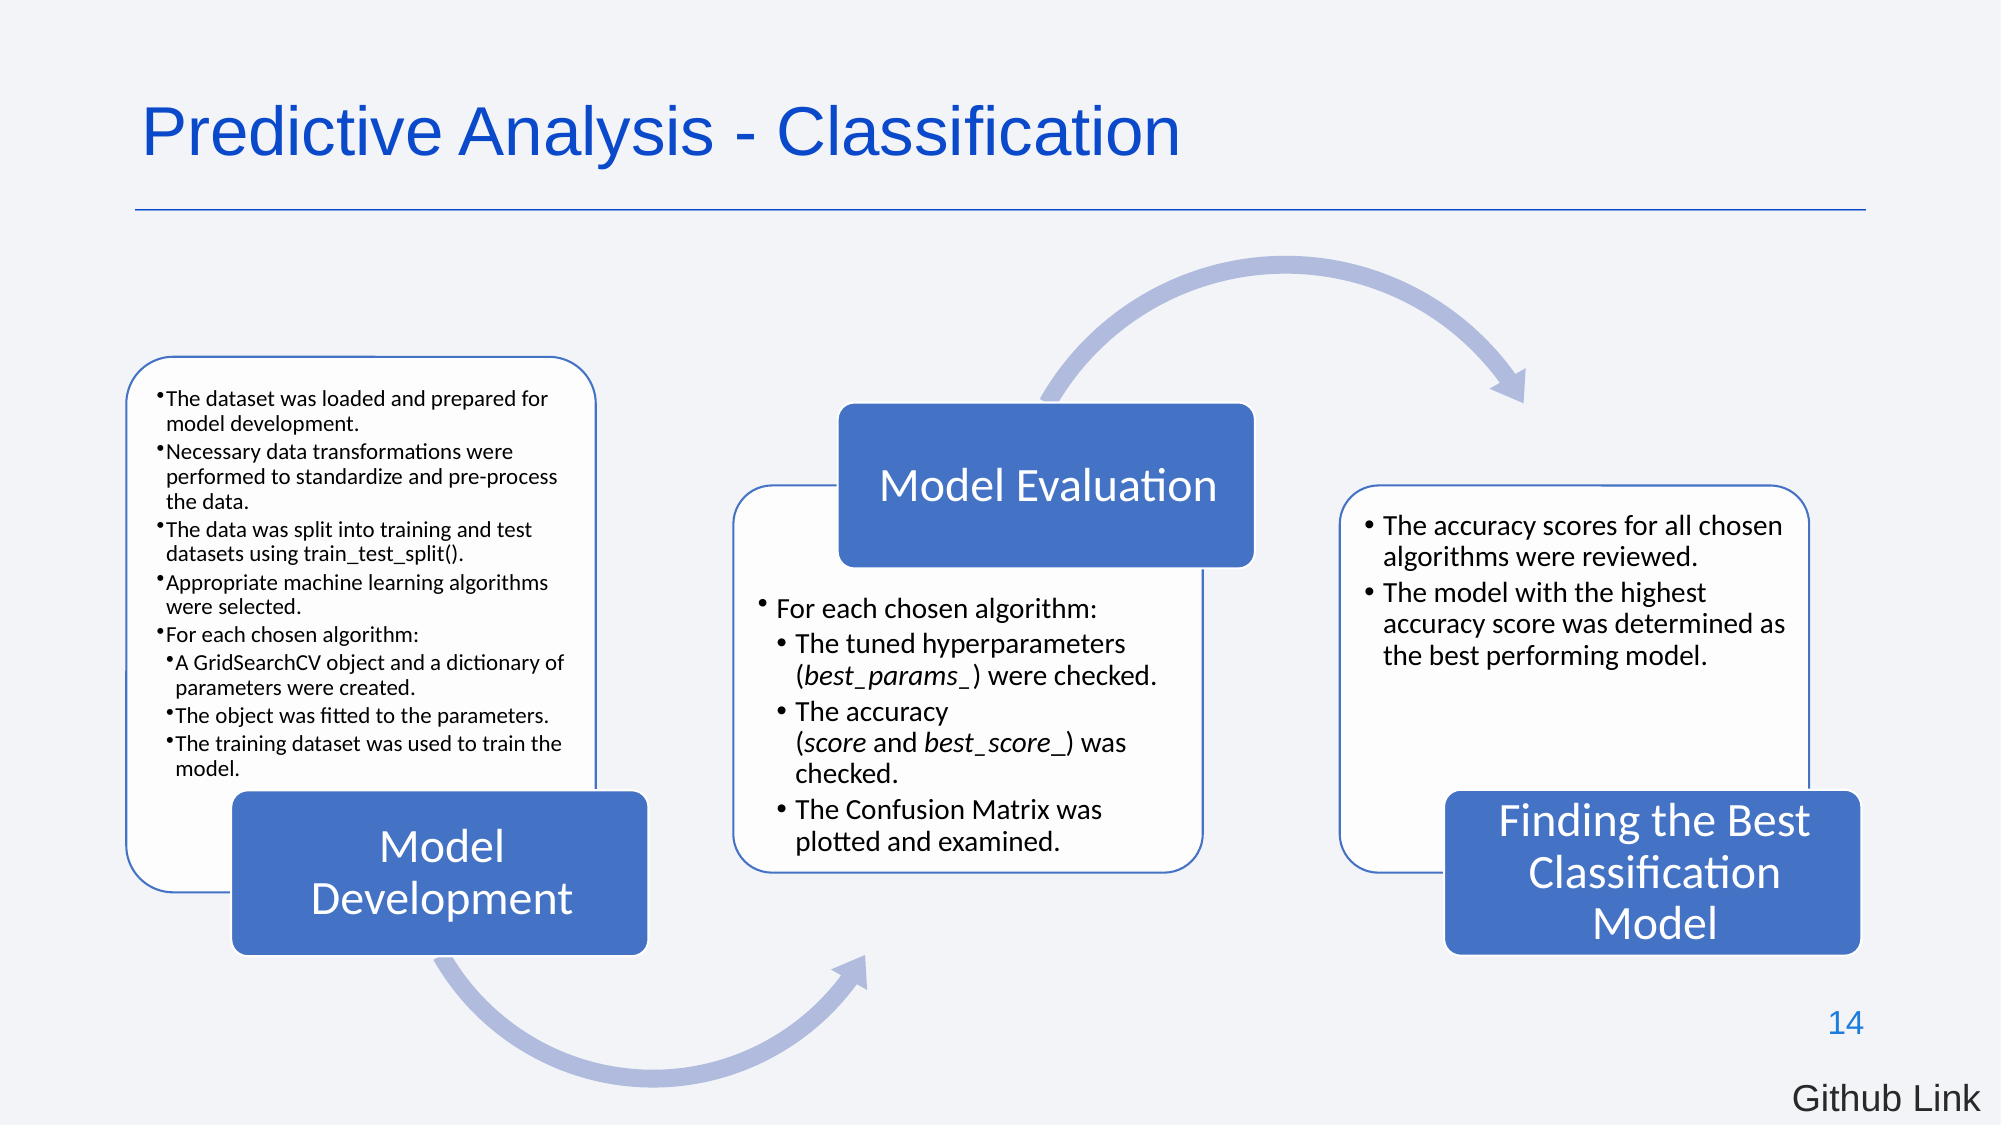

Predictive Analysis - Classification
The dataset was loaded and prepared for model development.
Necessary data transformations were performed to standardize and pre-process the data.
The data was split into training and test datasets using train_test_split().
Appropriate machine learning algorithms were selected.
For each chosen algorithm:
A GridSearchCV object and a dictionary of parameters were created.
The object was fitted to the parameters.
The training dataset was used to train the model.
Model Development
For each chosen algorithm:
The tuned hyperparameters (best_params_) were checked.
The accuracy (score and best_score_) was checked.
The Confusion Matrix was plotted and examined.
Model Evaluation
The accuracy scores for all chosen algorithms were reviewed.
The model with the highest accuracy score was determined as the best performing model.
Finding the Best Classification Model
14
Github Link